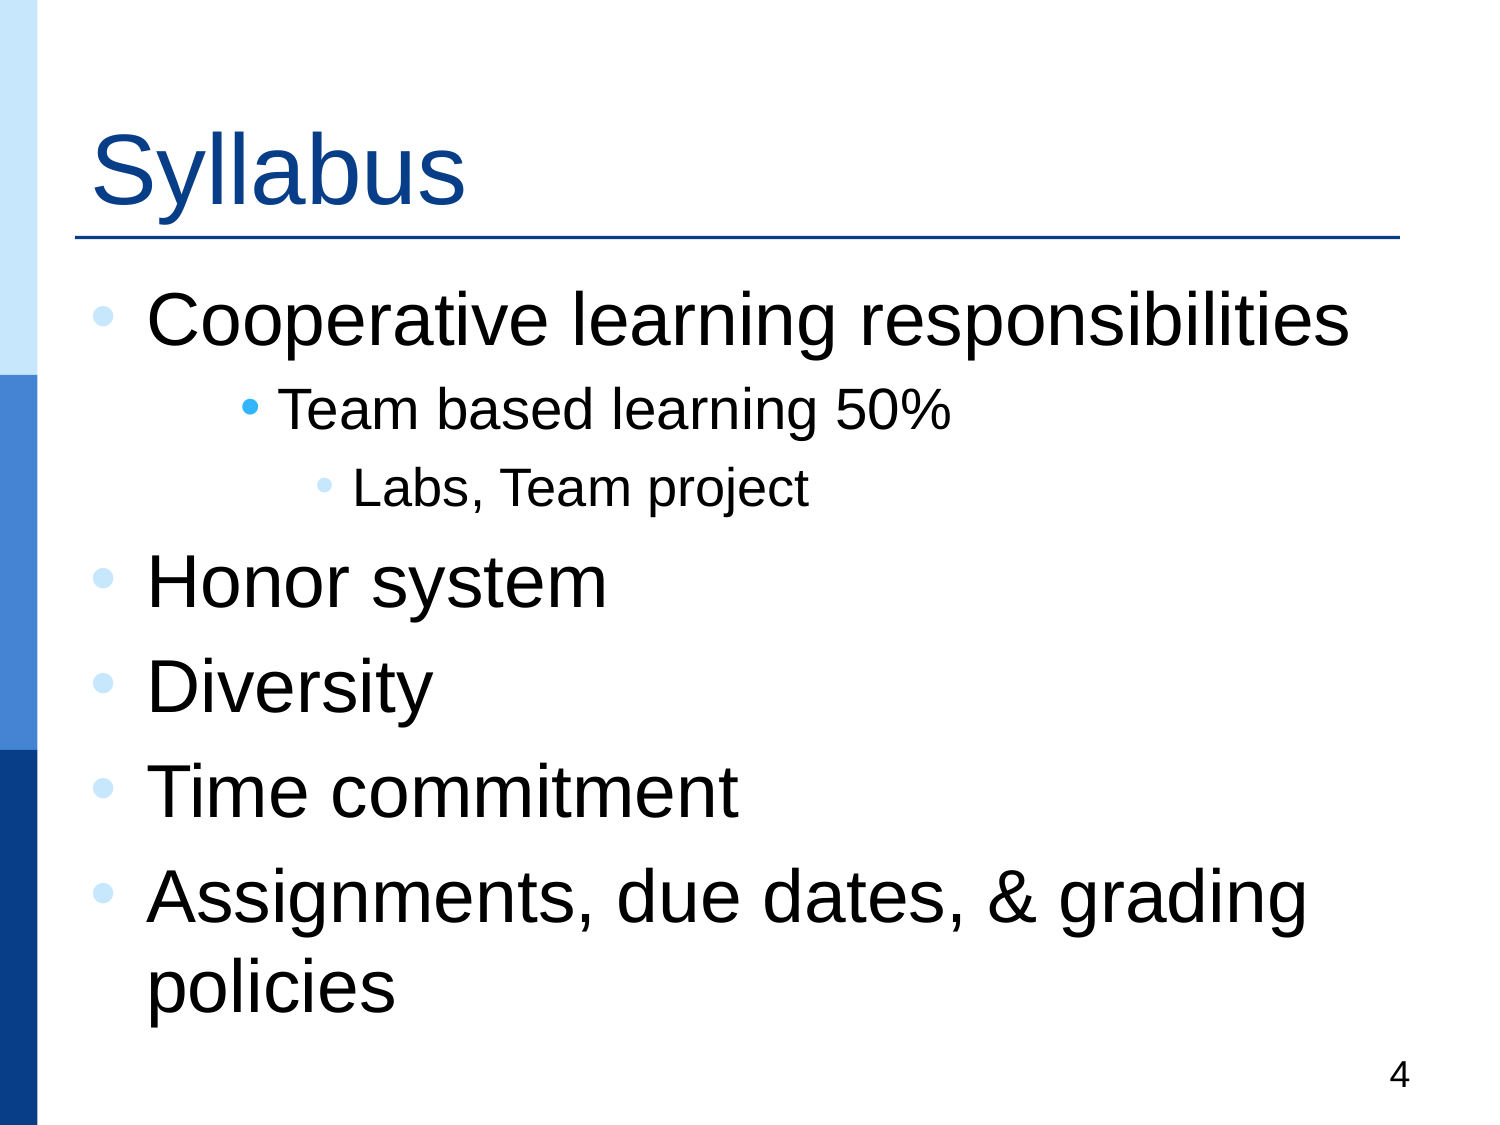

# Syllabus
Cooperative learning responsibilities
Team based learning 50%
Labs, Team project
Honor system
Diversity
Time commitment
Assignments, due dates, & grading policies

4